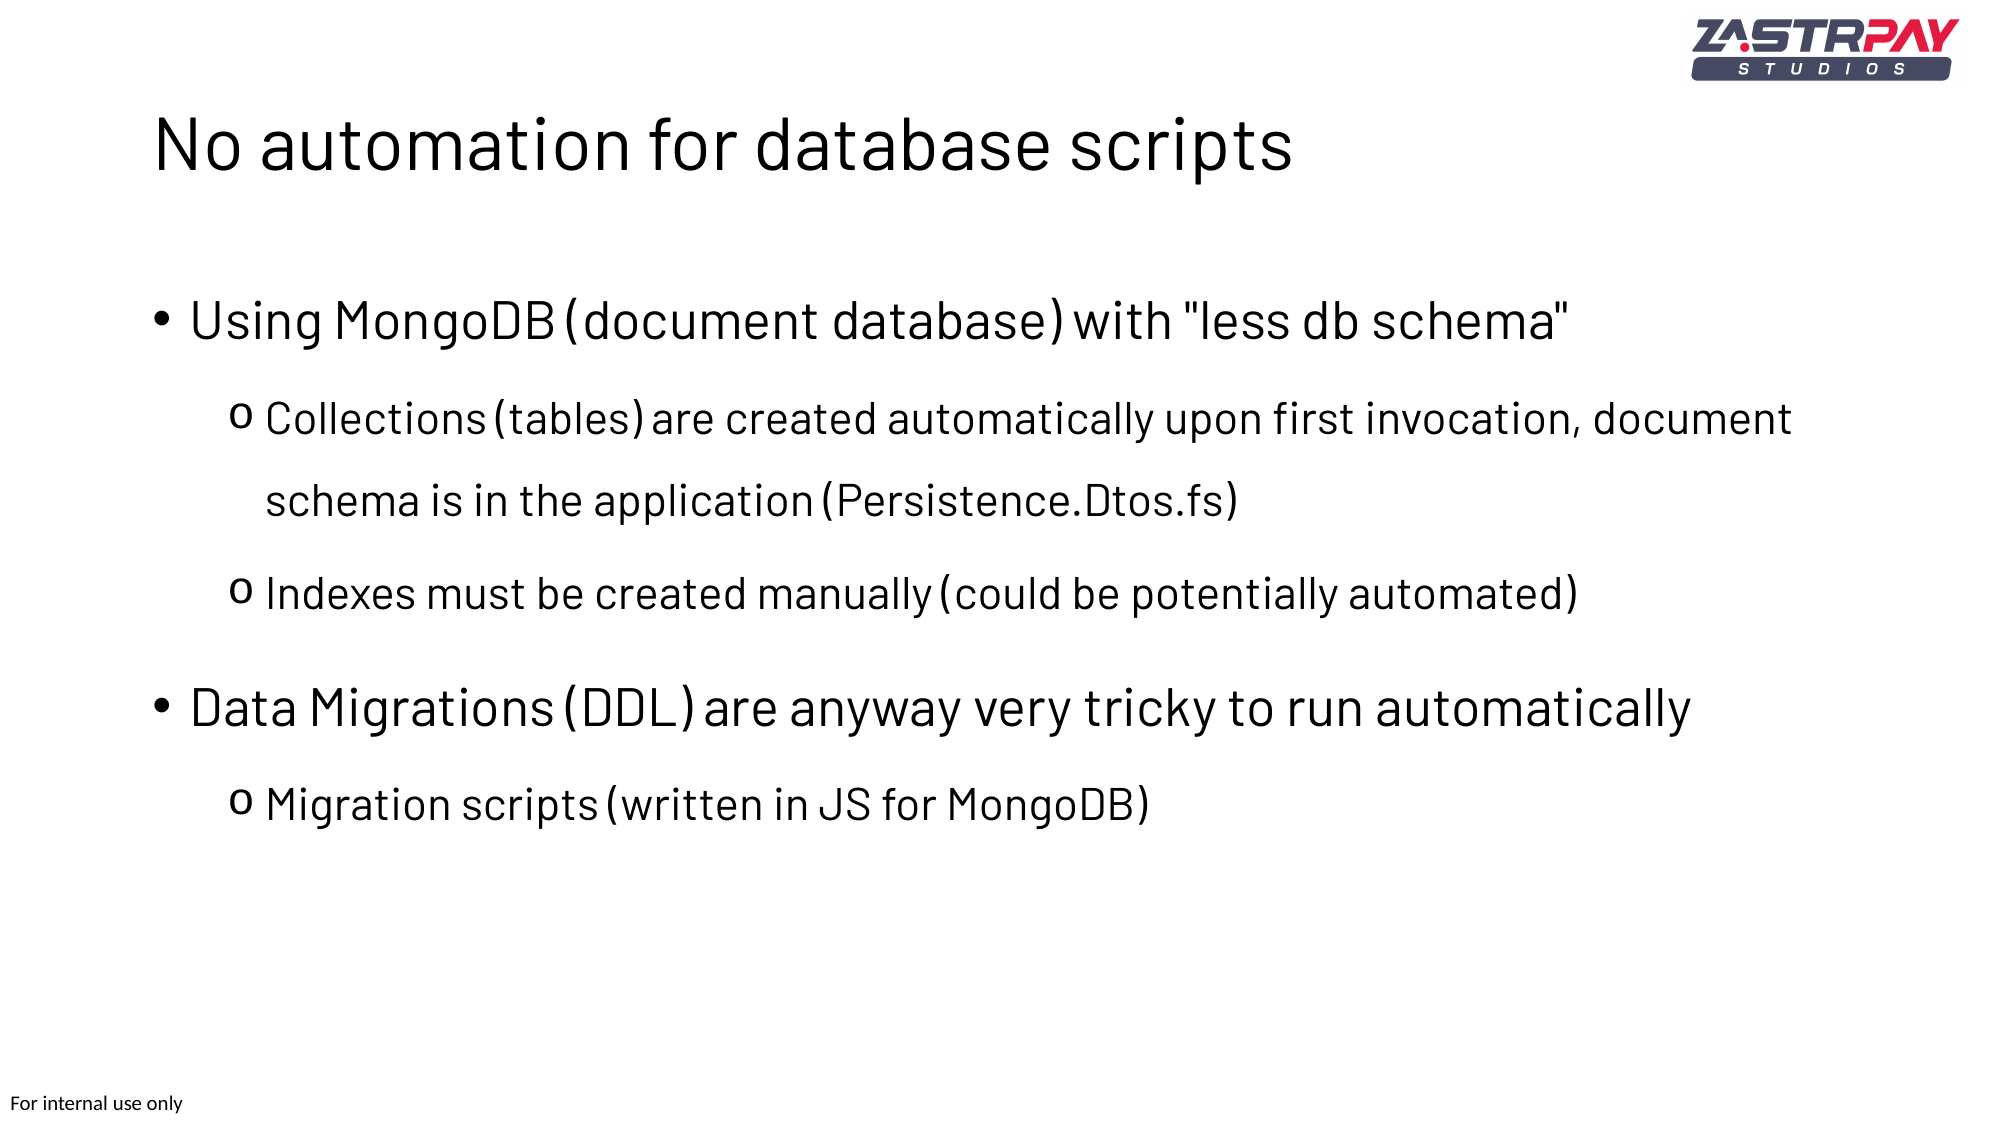

# No automation for database scripts
Using MongoDB (document database) with "less db schema"
Collections (tables) are created automatically upon first invocation, document schema is in the application (Persistence.Dtos.fs)
Indexes must be created manually (could be potentially automated)
Data Migrations (DDL) are anyway very tricky to run automatically
Migration scripts (written in JS for MongoDB)